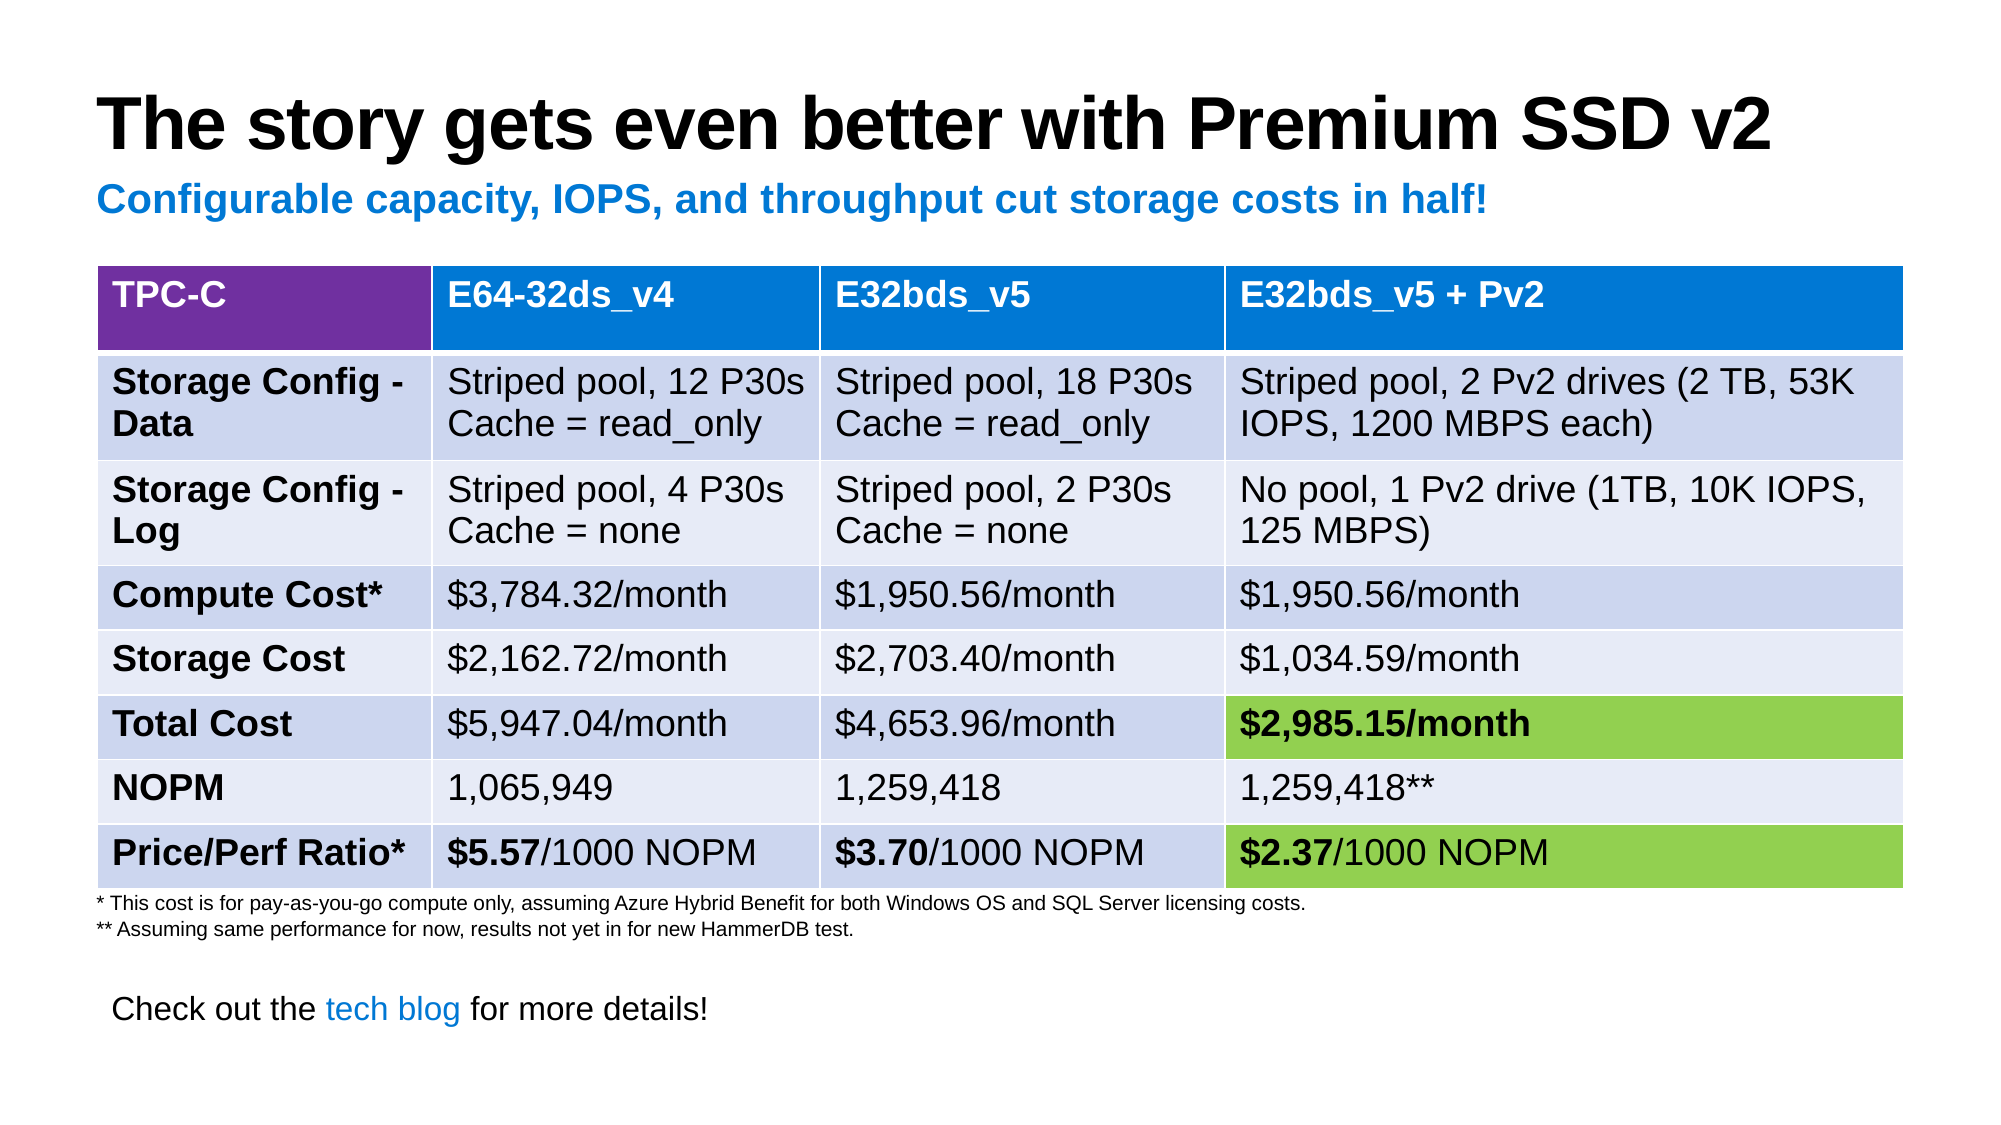

# The story gets even better with Premium SSD v2
Configurable capacity, IOPS, and throughput cut storage costs in half!
| TPC-C | E64-32ds\_v4 | E32bds\_v5 | E32bds\_v5 + Pv2 |
| --- | --- | --- | --- |
| Storage Config - Data | Striped pool, 12 P30s Cache = read\_only | Striped pool, 18 P30s Cache = read\_only | Striped pool, 2 Pv2 drives (2 TB, 53K IOPS, 1200 MBPS each) |
| Storage Config - Log | Striped pool, 4 P30s Cache = none | Striped pool, 2 P30s Cache = none | No pool, 1 Pv2 drive (1TB, 10K IOPS, 125 MBPS) |
| Compute Cost\* | $3,784.32/month | $1,950.56/month | $1,950.56/month |
| Storage Cost | $2,162.72/month | $2,703.40/month | $1,034.59/month |
| Total Cost | $5,947.04/month | $4,653.96/month | $2,985.15/month |
| NOPM | 1,065,949 | 1,259,418 | 1,259,418\*\* |
| Price/Perf Ratio\* | $5.57/1000 NOPM | $3.70/1000 NOPM | $2.37/1000 NOPM |
* This cost is for pay-as-you-go compute only, assuming Azure Hybrid Benefit for both Windows OS and SQL Server licensing costs.
** Assuming same performance for now, results not yet in for new HammerDB test.
Check out the tech blog for more details!